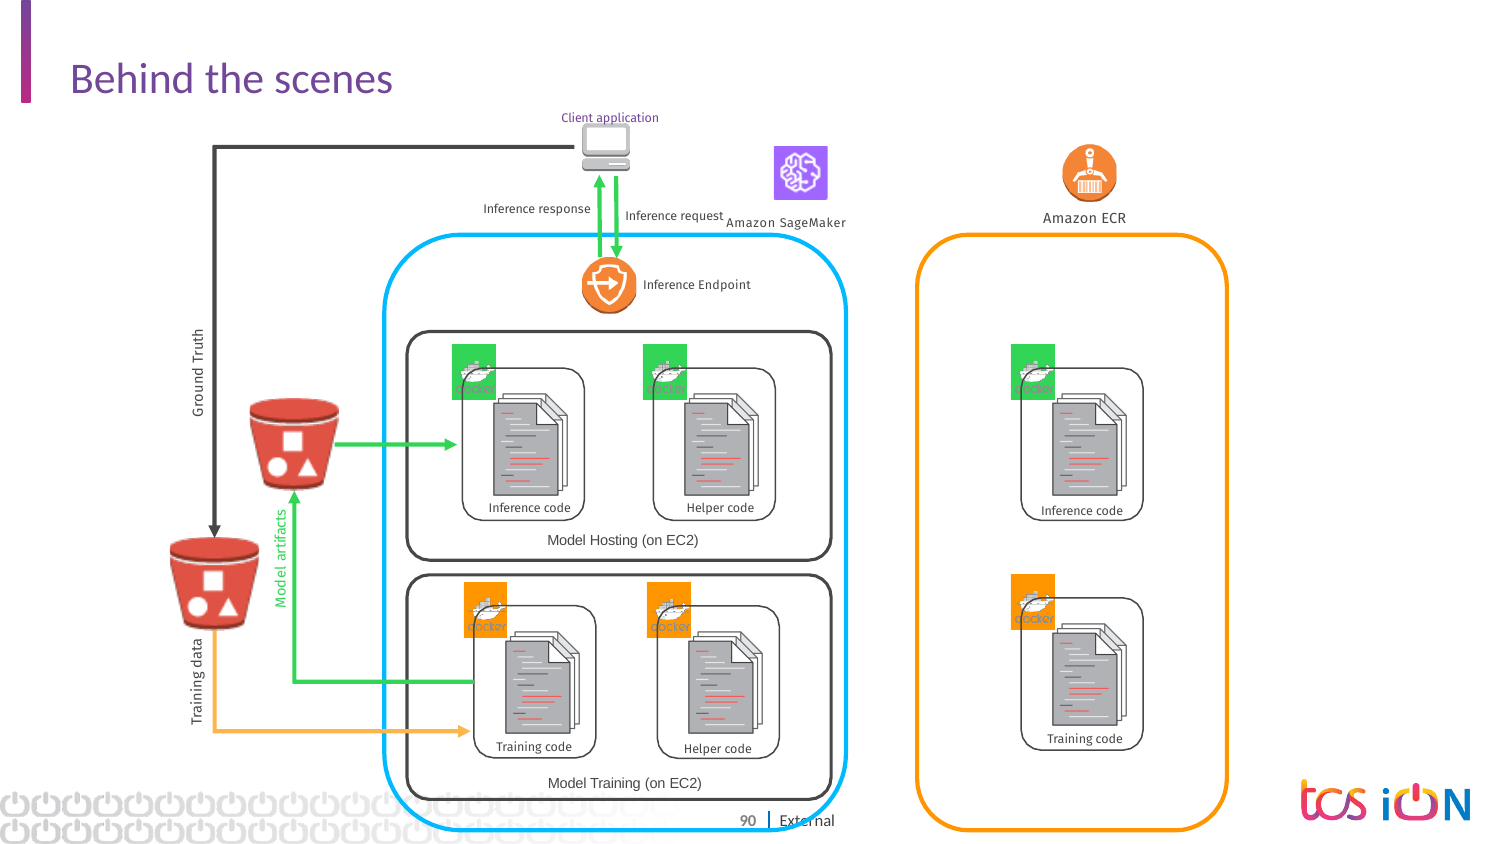

# Behind the scenes
Client application

Inference request Amazon SageMaker
Inference response
Amazon ECR

Inference Endpoint
Ground Truth
Inference code	Helper code

Model Hosting (on EC2)
Inference code
Model artifacts
Training data
Training code
Training code
Helper code
Model Training (on EC2)